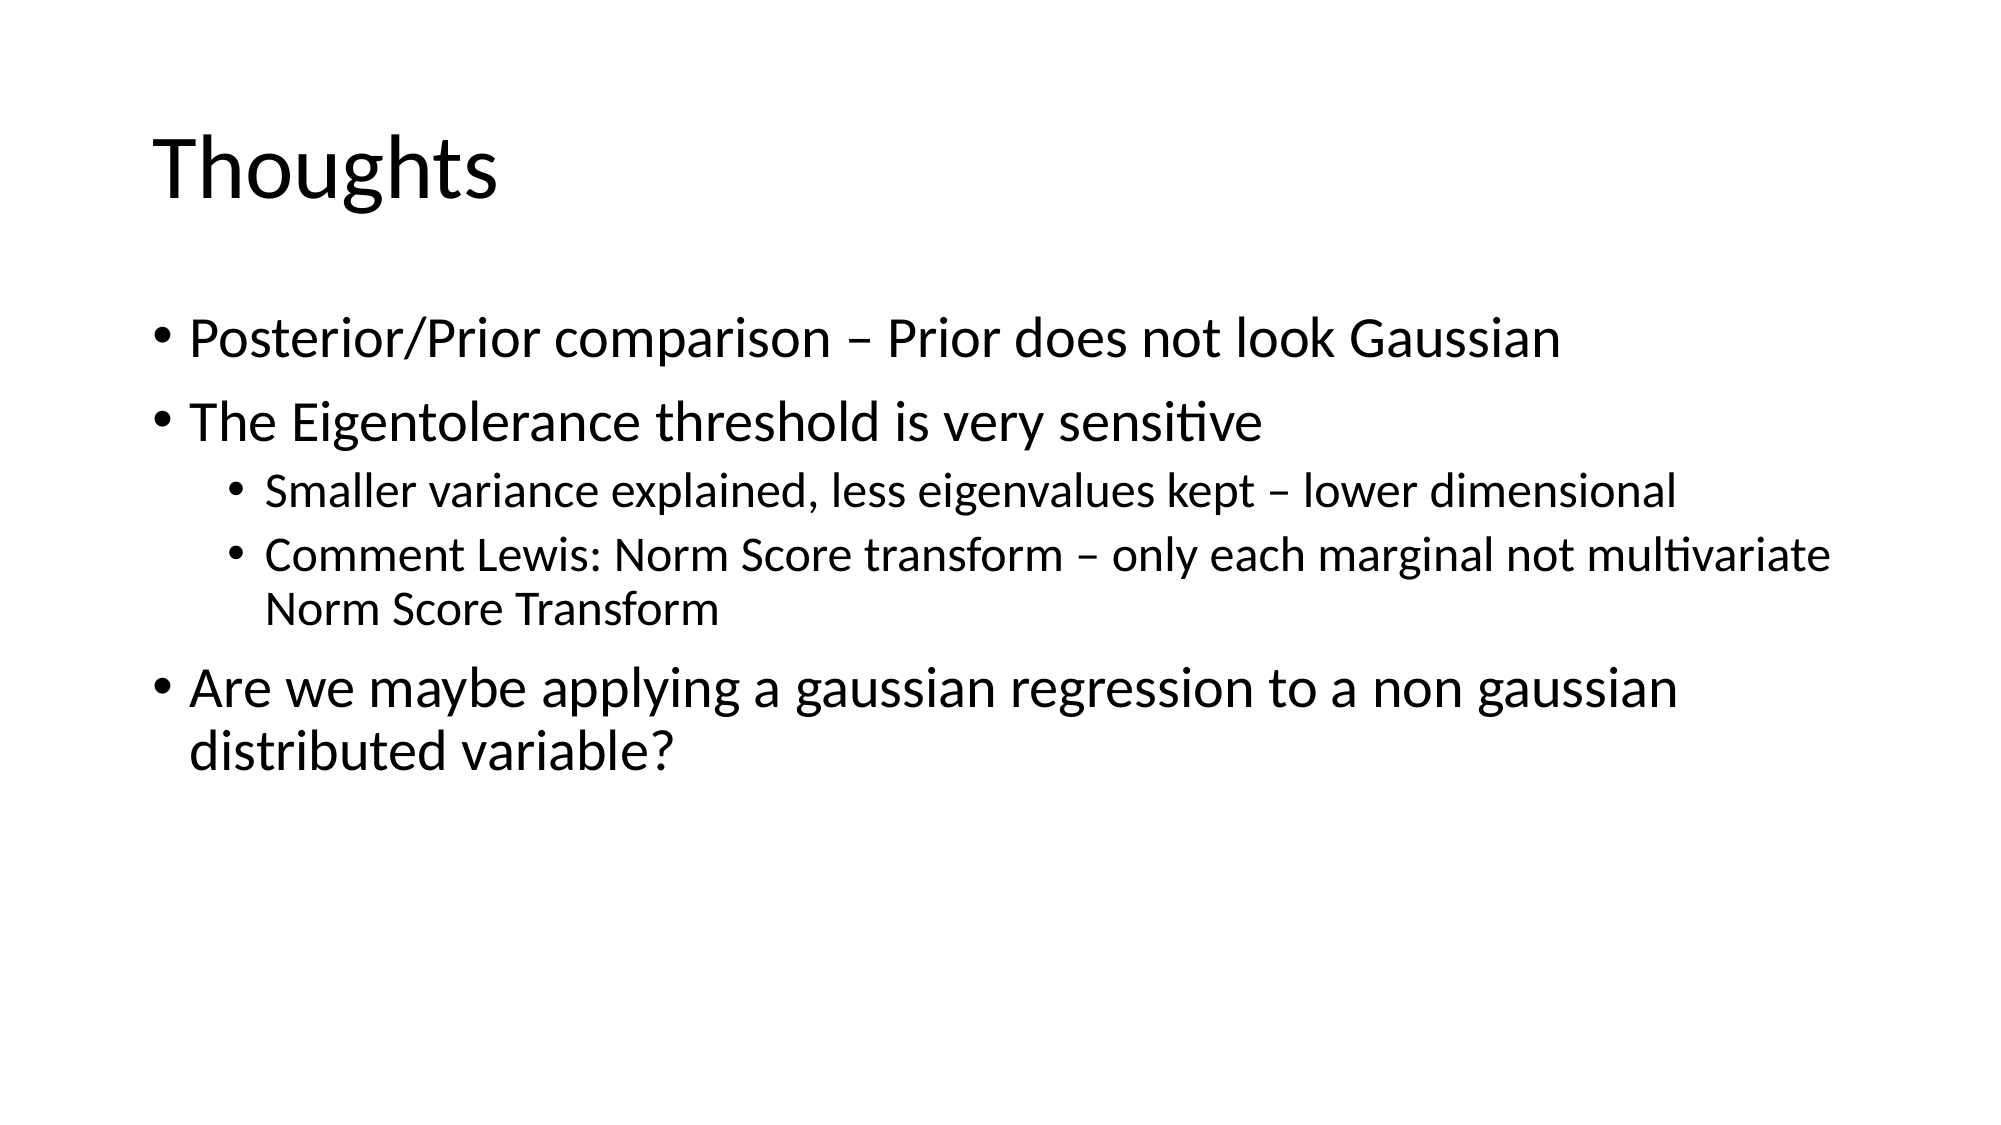

# Thoughts
Posterior/Prior comparison – Prior does not look Gaussian
The Eigentolerance threshold is very sensitive
Smaller variance explained, less eigenvalues kept – lower dimensional
Comment Lewis: Norm Score transform – only each marginal not multivariate Norm Score Transform
Are we maybe applying a gaussian regression to a non gaussian distributed variable?